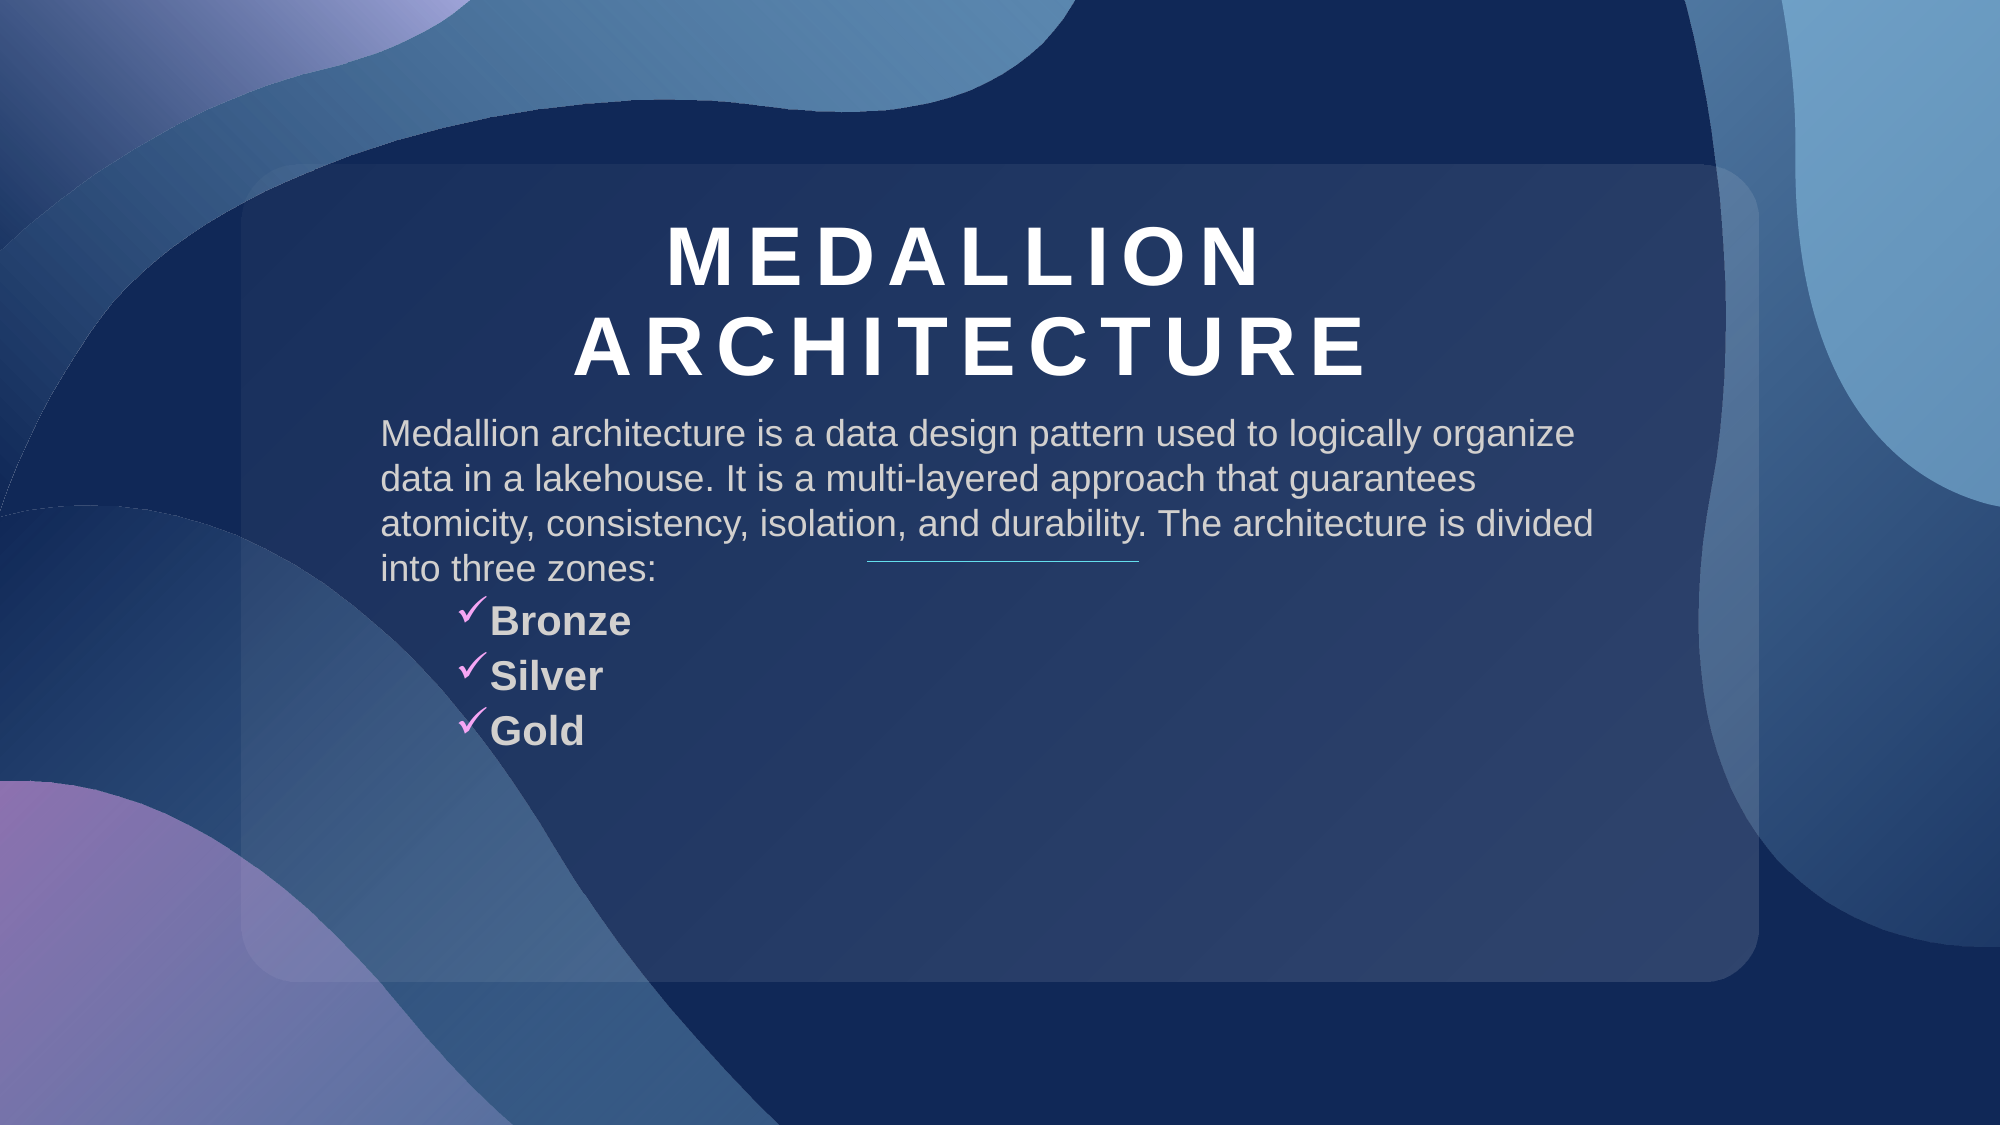

# Medallion Architecture
Medallion architecture is a data design pattern used to logically organize data in a lakehouse. It is a multi-layered approach that guarantees atomicity, consistency, isolation, and durability. The architecture is divided into three zones:
Bronze
Silver
Gold